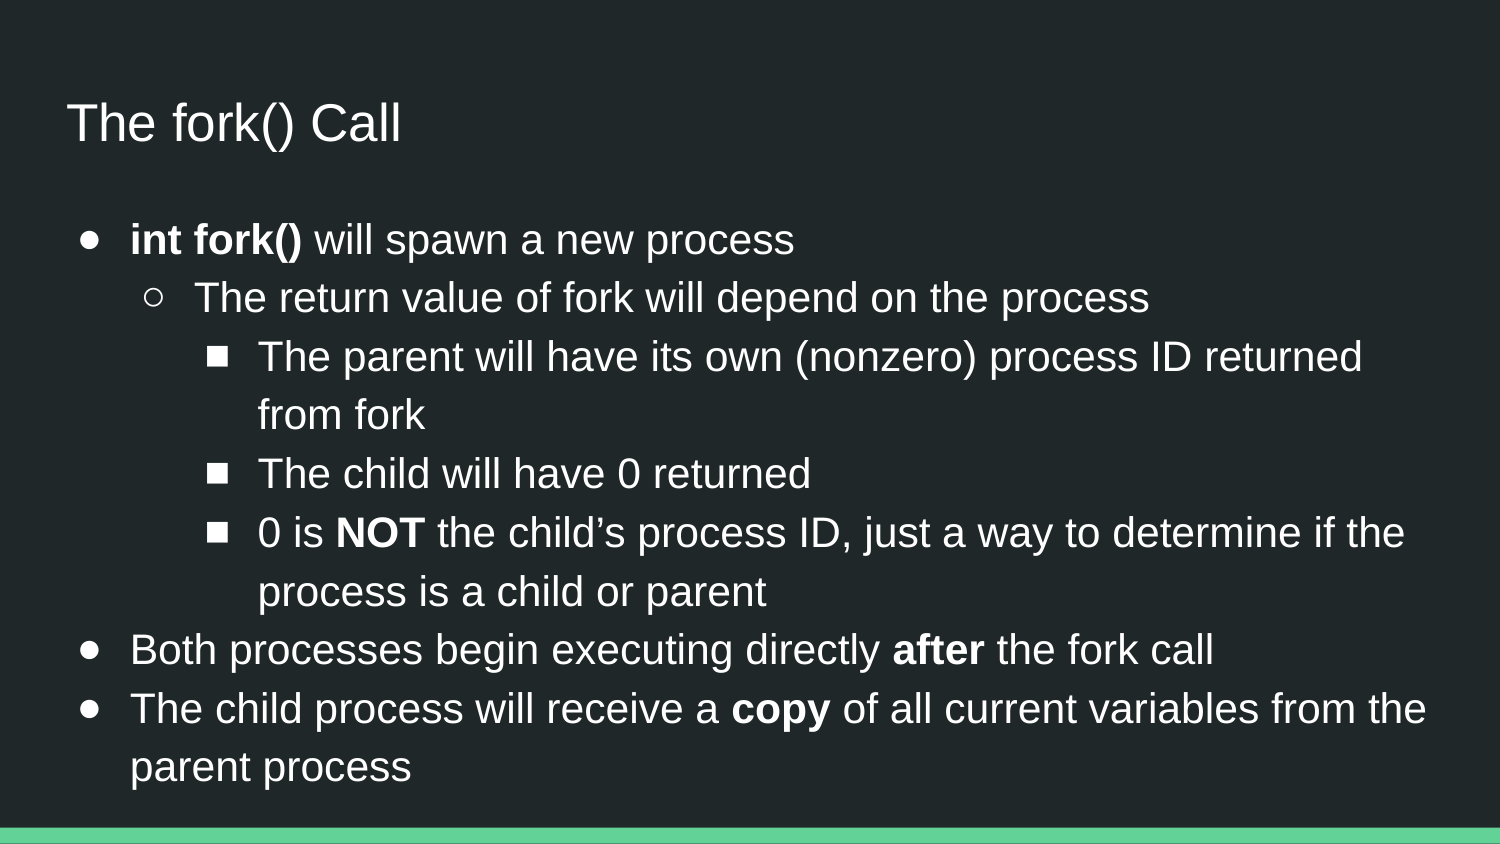

# The fork() Call
int fork() will spawn a new process
The return value of fork will depend on the process
The parent will have its own (nonzero) process ID returned from fork
The child will have 0 returned
0 is NOT the child’s process ID, just a way to determine if the process is a child or parent
Both processes begin executing directly after the fork call
The child process will receive a copy of all current variables from the parent process